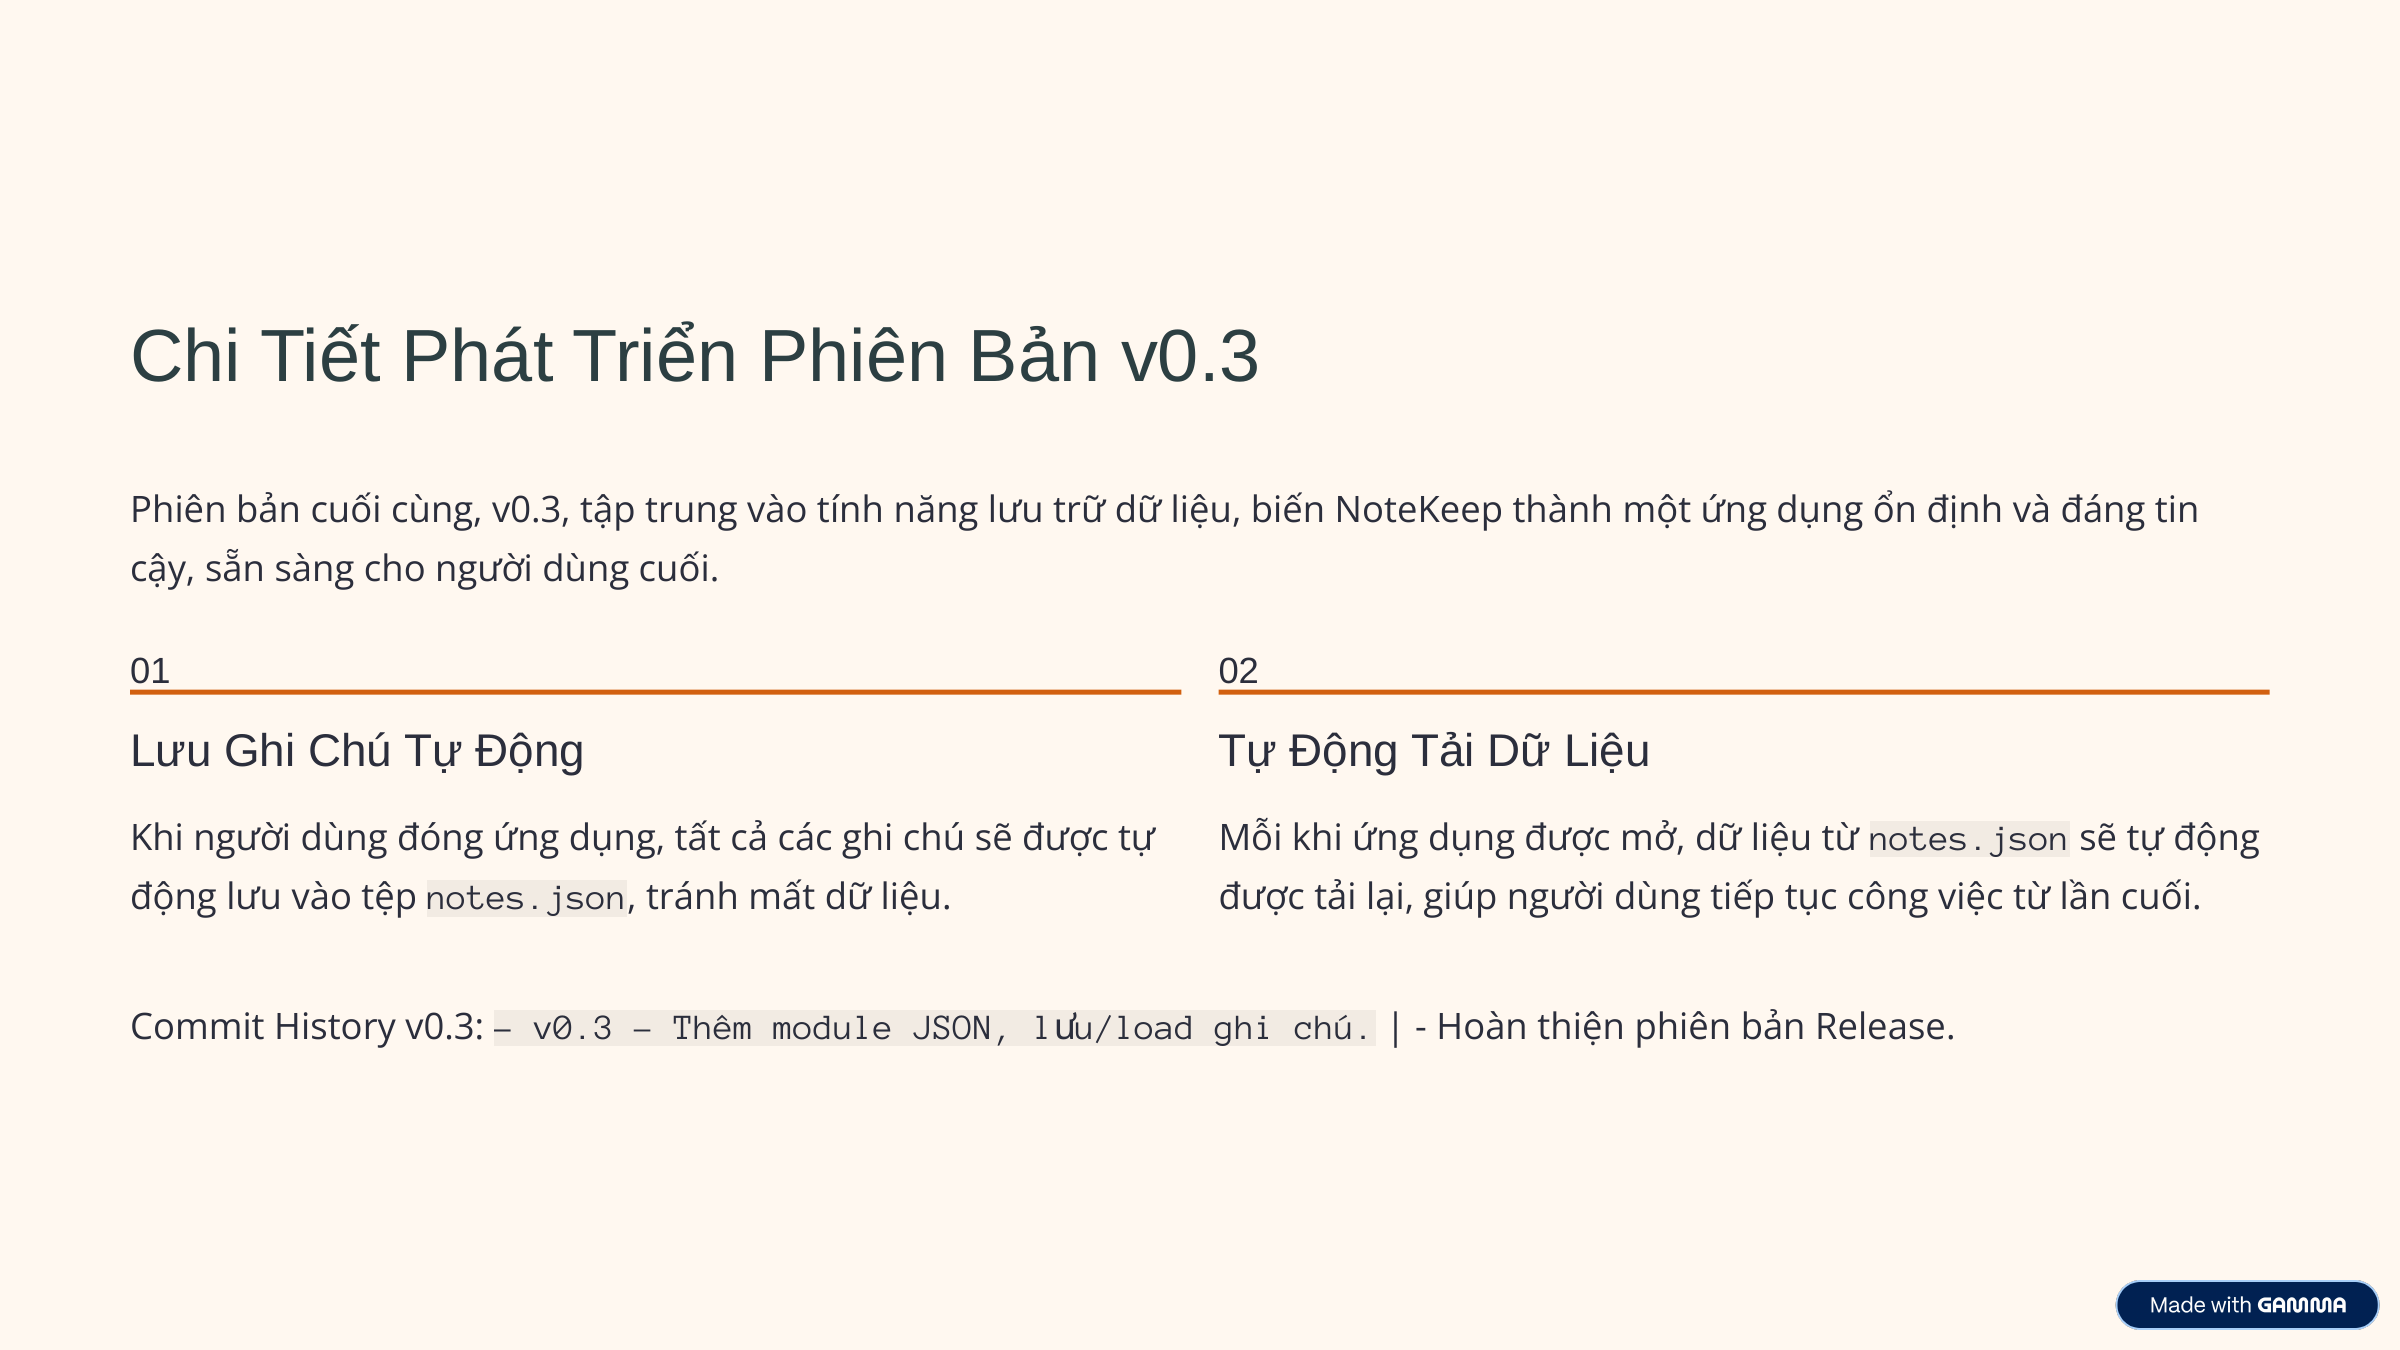

Chi Tiết Phát Triển Phiên Bản v0.3
Phiên bản cuối cùng, v0.3, tập trung vào tính năng lưu trữ dữ liệu, biến NoteKeep thành một ứng dụng ổn định và đáng tin cậy, sẵn sàng cho người dùng cuối.
01
02

Lưu Ghi Chú Tự Động
Tự Động Tải Dữ Liệu
Khi người dùng đóng ứng dụng, tất cả các ghi chú sẽ được tự động lưu vào tệp notes.json, tránh mất dữ liệu.
Mỗi khi ứng dụng được mở, dữ liệu từ notes.json sẽ tự động được tải lại, giúp người dùng tiếp tục công việc từ lần cuối.
Commit History v0.3: - v0.3 – Thêm module JSON, lưu/load ghi chú. | - Hoàn thiện phiên bản Release.